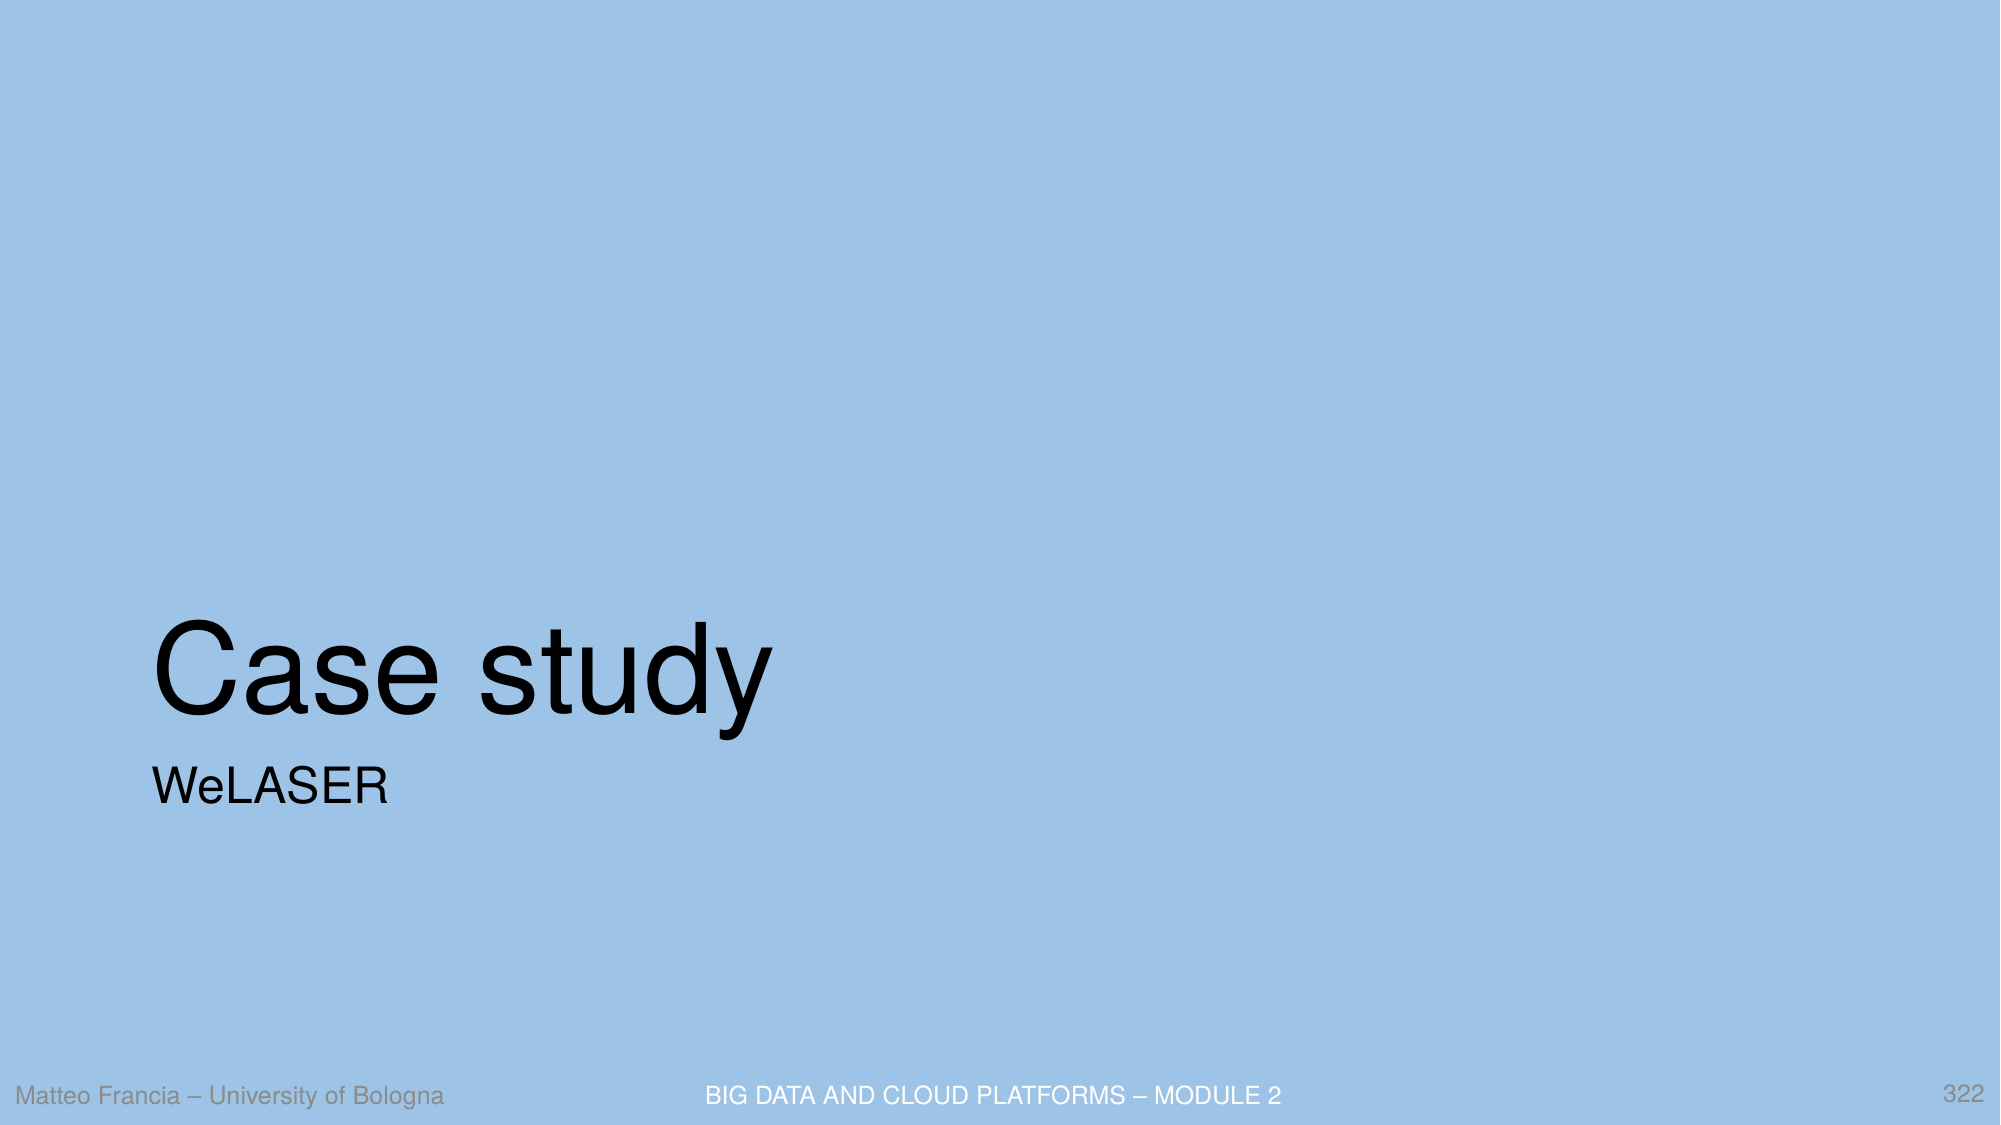

# Case study
WeLASER
322
Matteo Francia – University of Bologna